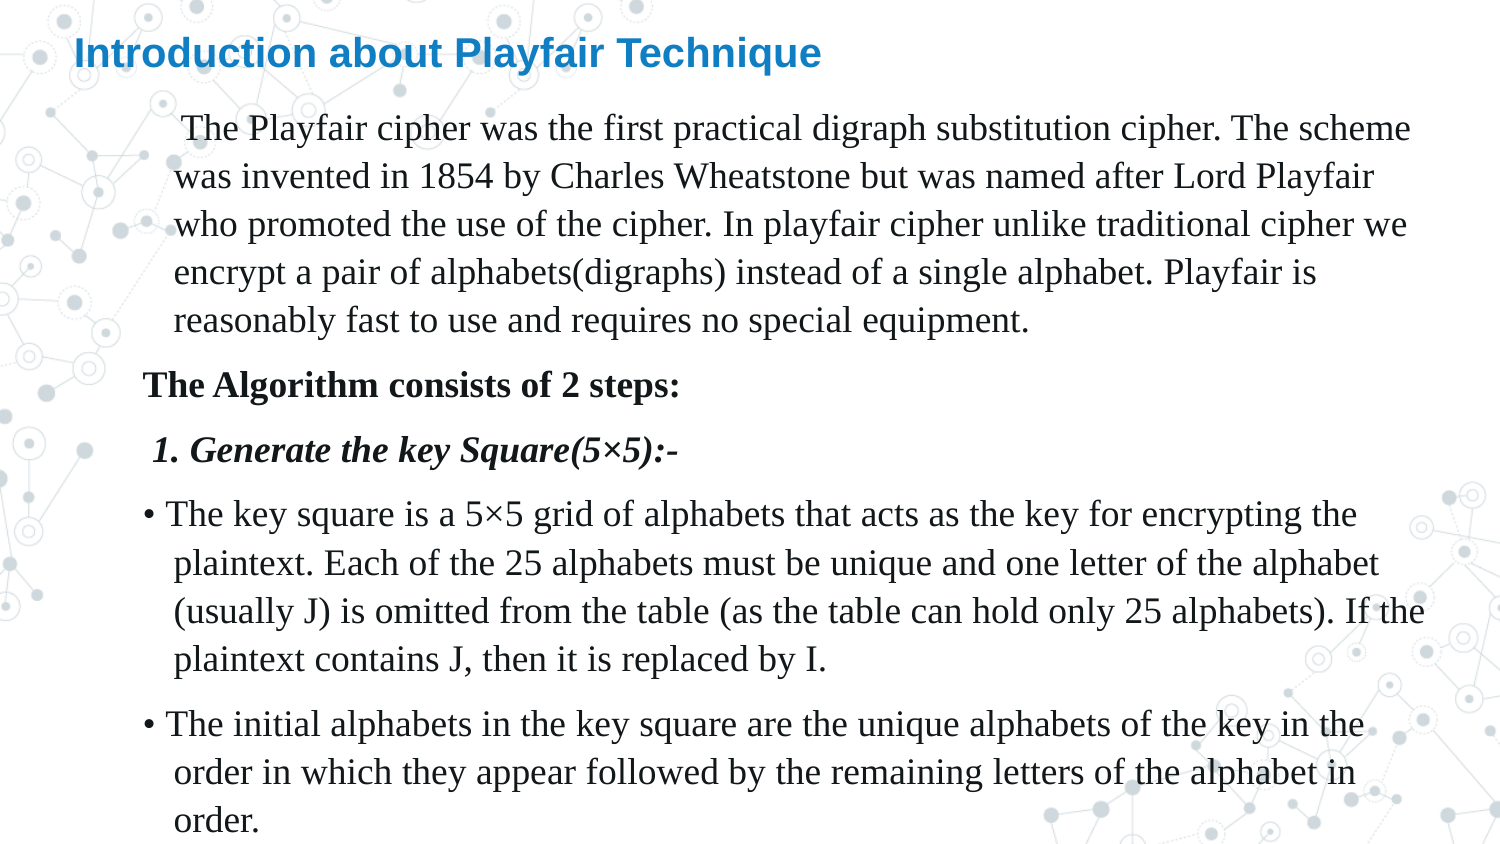

Introduction about Playfair Technique
        The Playfair cipher was the first practical digraph substitution cipher. The scheme was invented in 1854 by Charles Wheatstone but was named after Lord Playfair who promoted the use of the cipher. In playfair cipher unlike traditional cipher we encrypt a pair of alphabets(digraphs) instead of a single alphabet. Playfair is reasonably fast to use and requires no special equipment.
    The Algorithm consists of 2 steps:
     1. Generate the key Square(5×5):-
    • The key square is a 5×5 grid of alphabets that acts as the key for encrypting the     plaintext. Each of the 25 alphabets must be unique and one letter of the alphabet (usually J) is omitted from the table (as the table can hold only 25 alphabets). If the plaintext contains J, then it is replaced by I.
    • The initial alphabets in the key square are the unique alphabets of the key in the order in which they appear followed by the remaining letters of the alphabet in order.